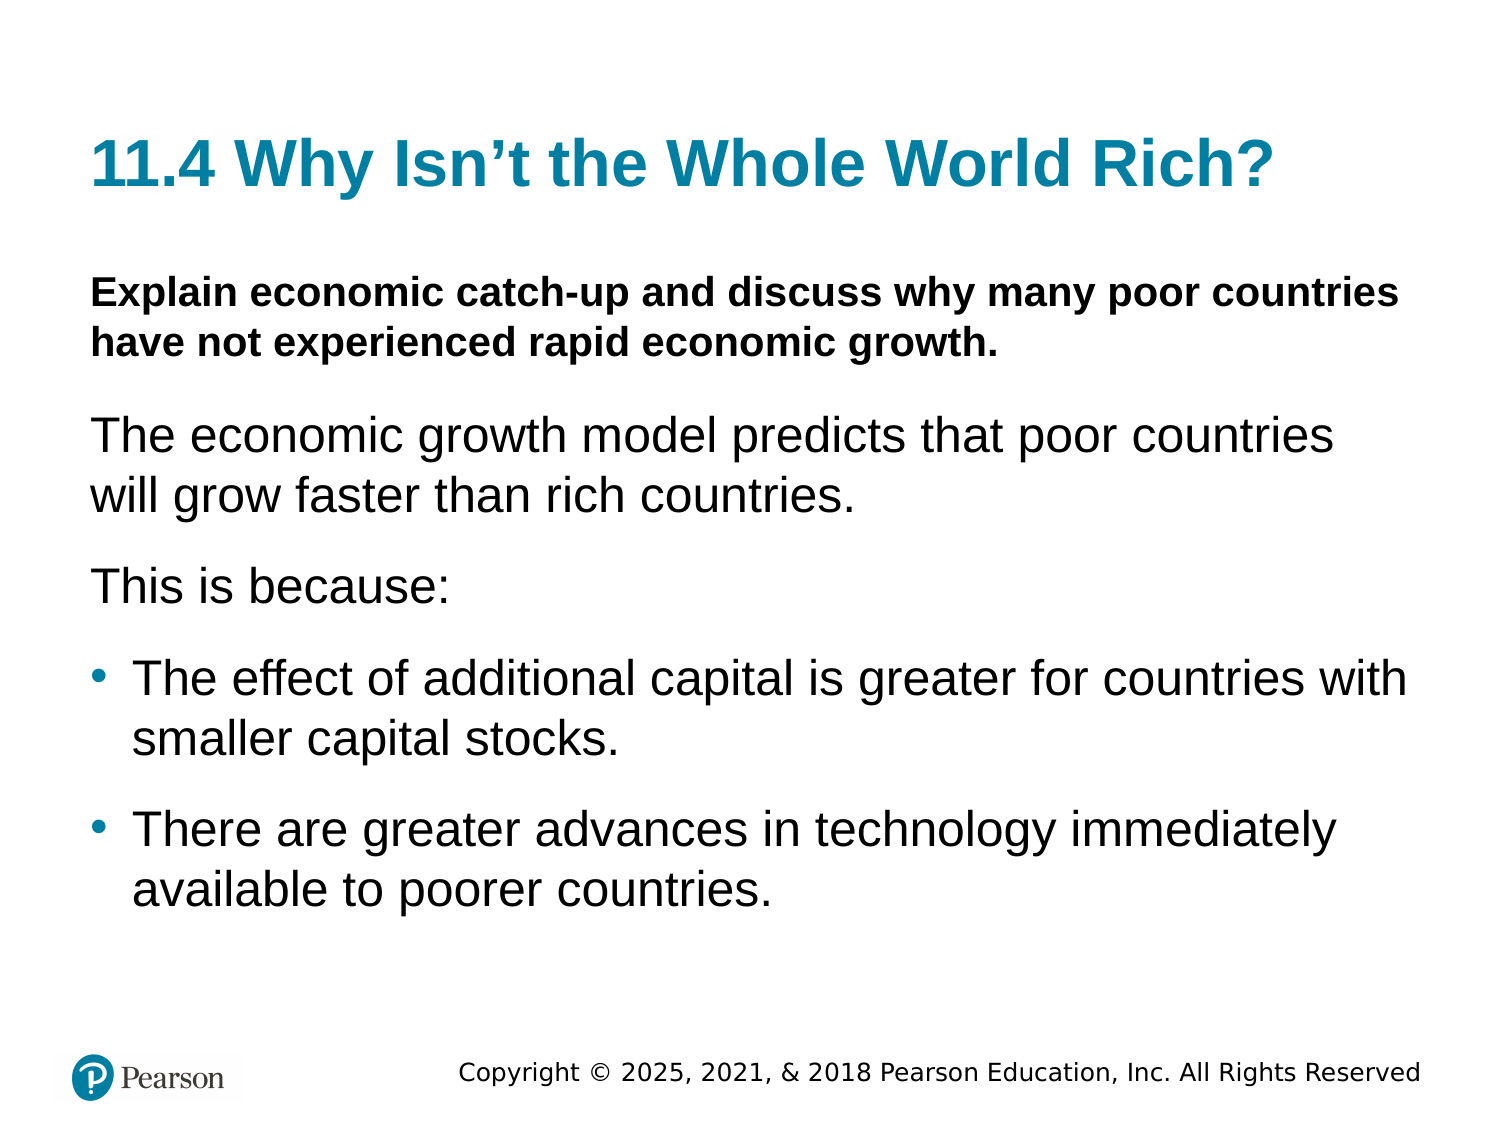

# 11.4 Why Isn’t the Whole World Rich?
Explain economic catch-up and discuss why many poor countries have not experienced rapid economic growth.
The economic growth model predicts that poor countries will grow faster than rich countries.
This is because:
The effect of additional capital is greater for countries with smaller capital stocks.
There are greater advances in technology immediately available to poorer countries.